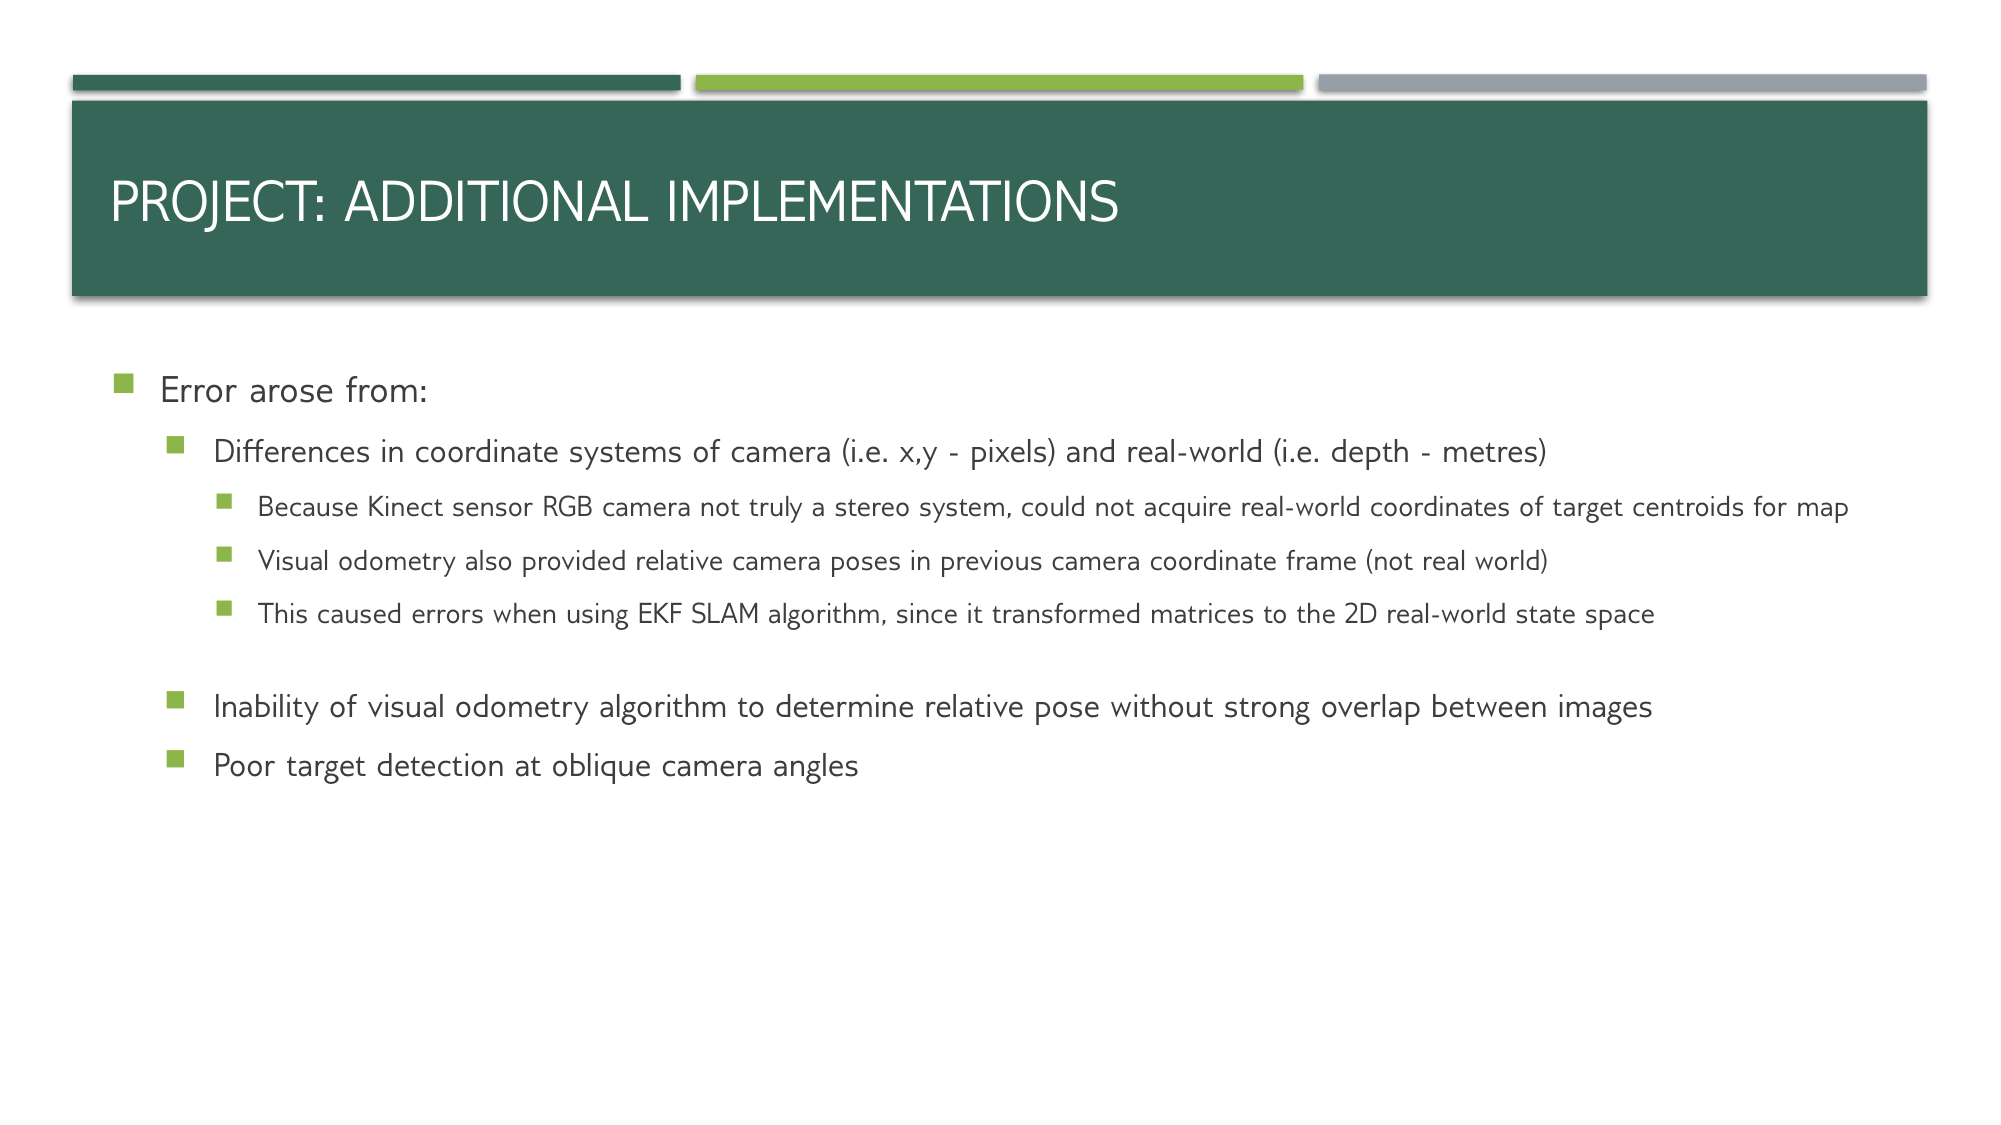

# Project: Additional Implementations
Error arose from:
Differences in coordinate systems of camera (i.e. x,y - pixels) and real-world (i.e. depth - metres)
Because Kinect sensor RGB camera not truly a stereo system, could not acquire real-world coordinates of target centroids for map
Visual odometry also provided relative camera poses in previous camera coordinate frame (not real world)
This caused errors when using EKF SLAM algorithm, since it transformed matrices to the 2D real-world state space
Inability of visual odometry algorithm to determine relative pose without strong overlap between images
Poor target detection at oblique camera angles